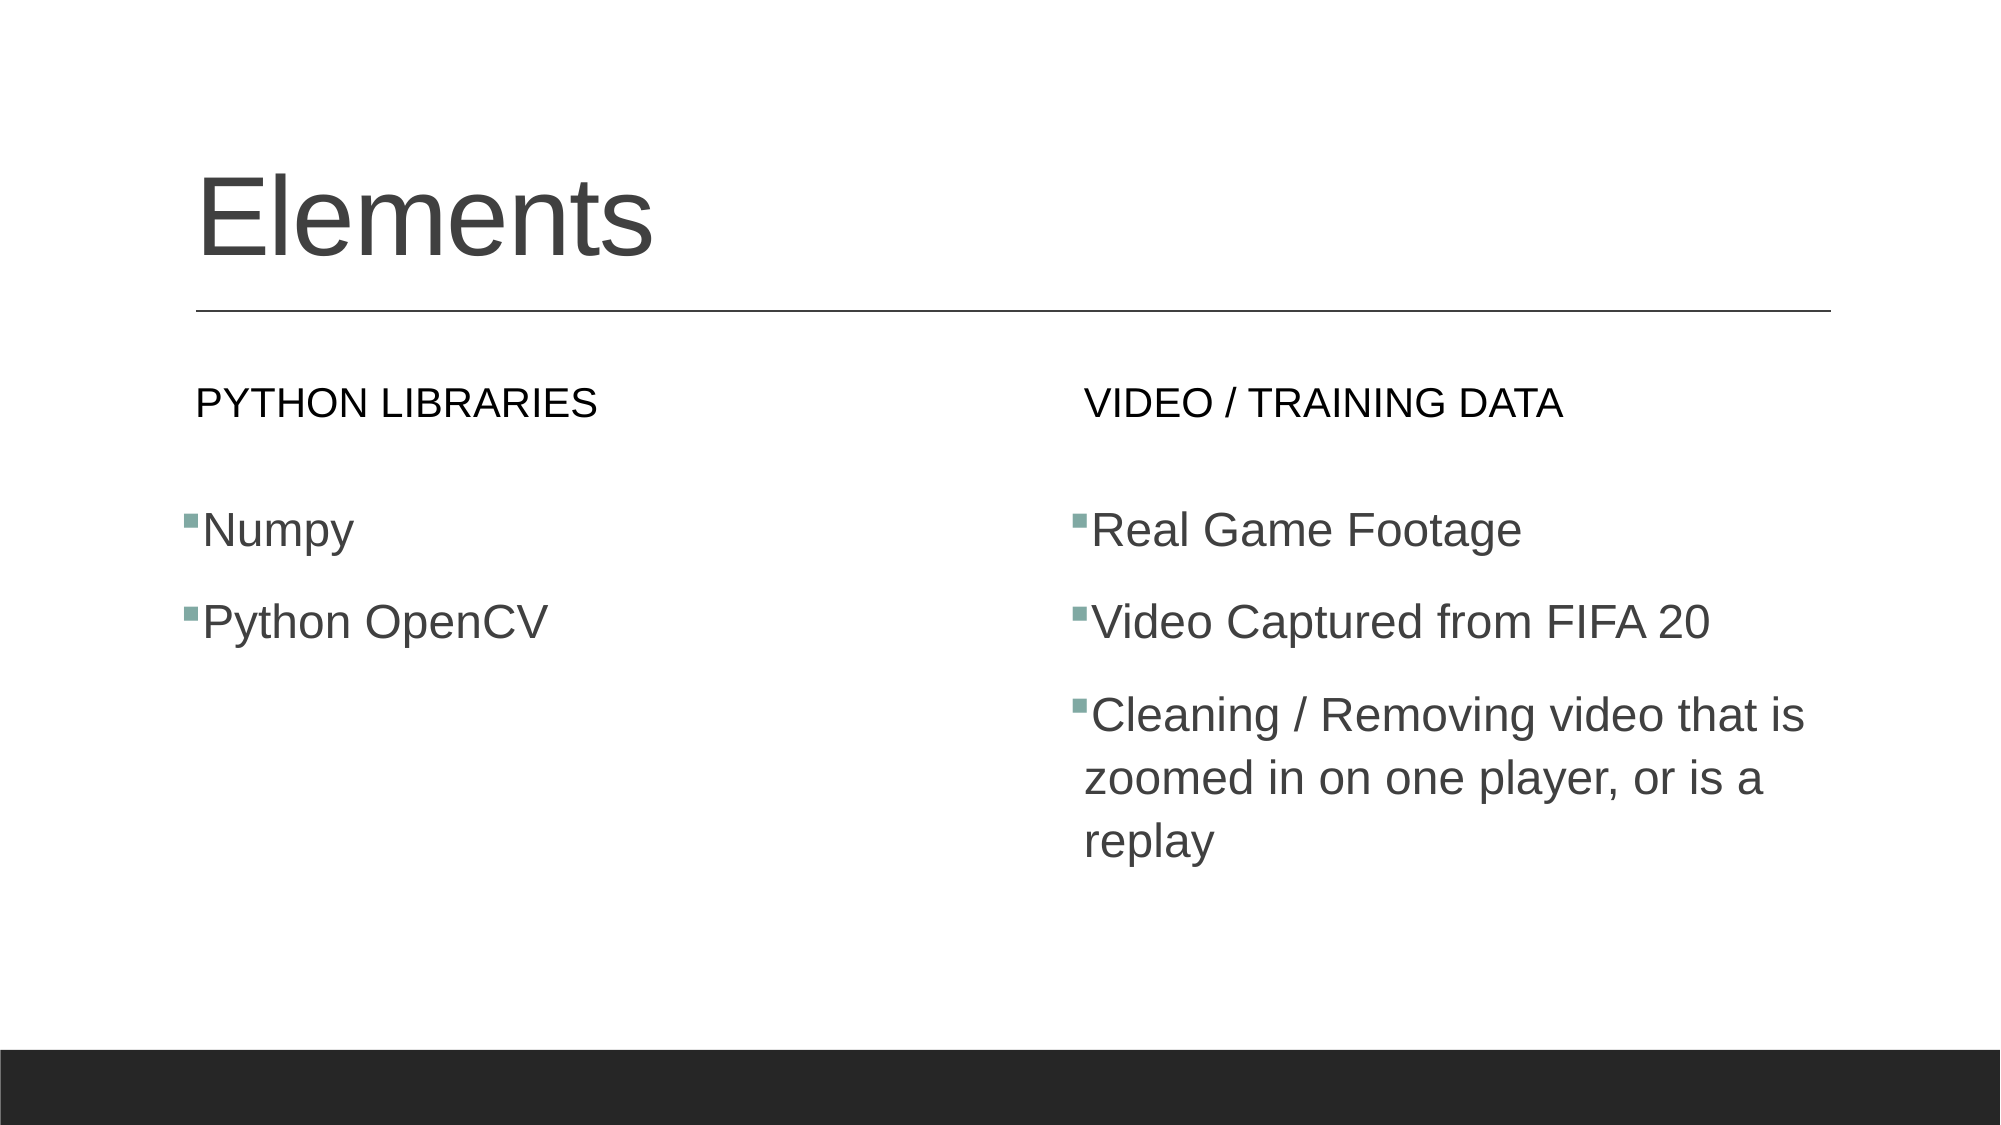

# Elements
Python Libraries
Video / Training Data
Real Game Footage
Video Captured from FIFA 20
Cleaning / Removing video that is zoomed in on one player, or is a replay

Numpy
Python OpenCV